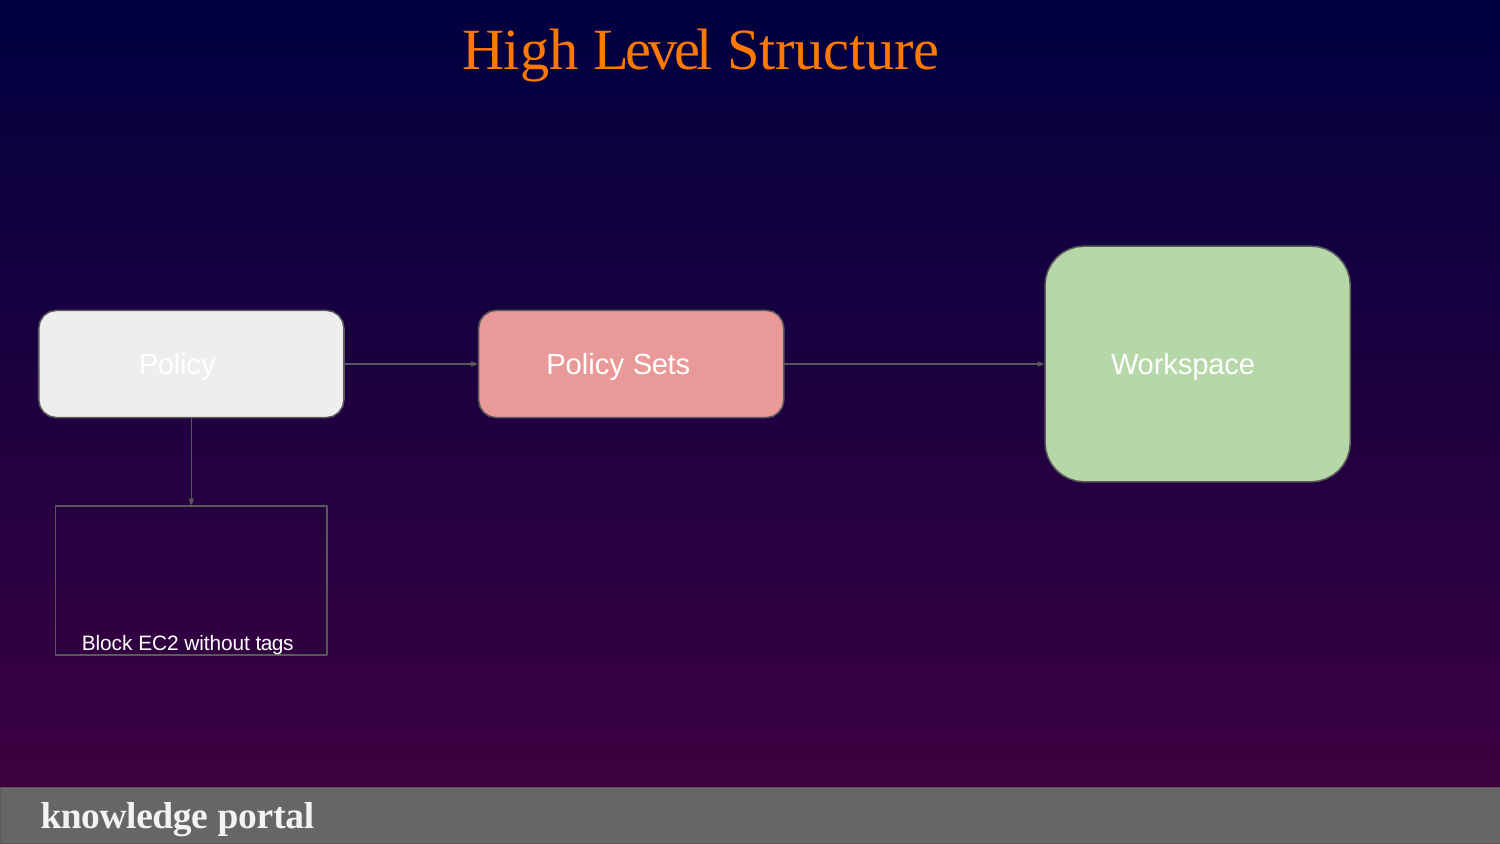

# High Level Structure

Policy
Policy Sets
Workspace

Block EC2 without tags

knowledge portal